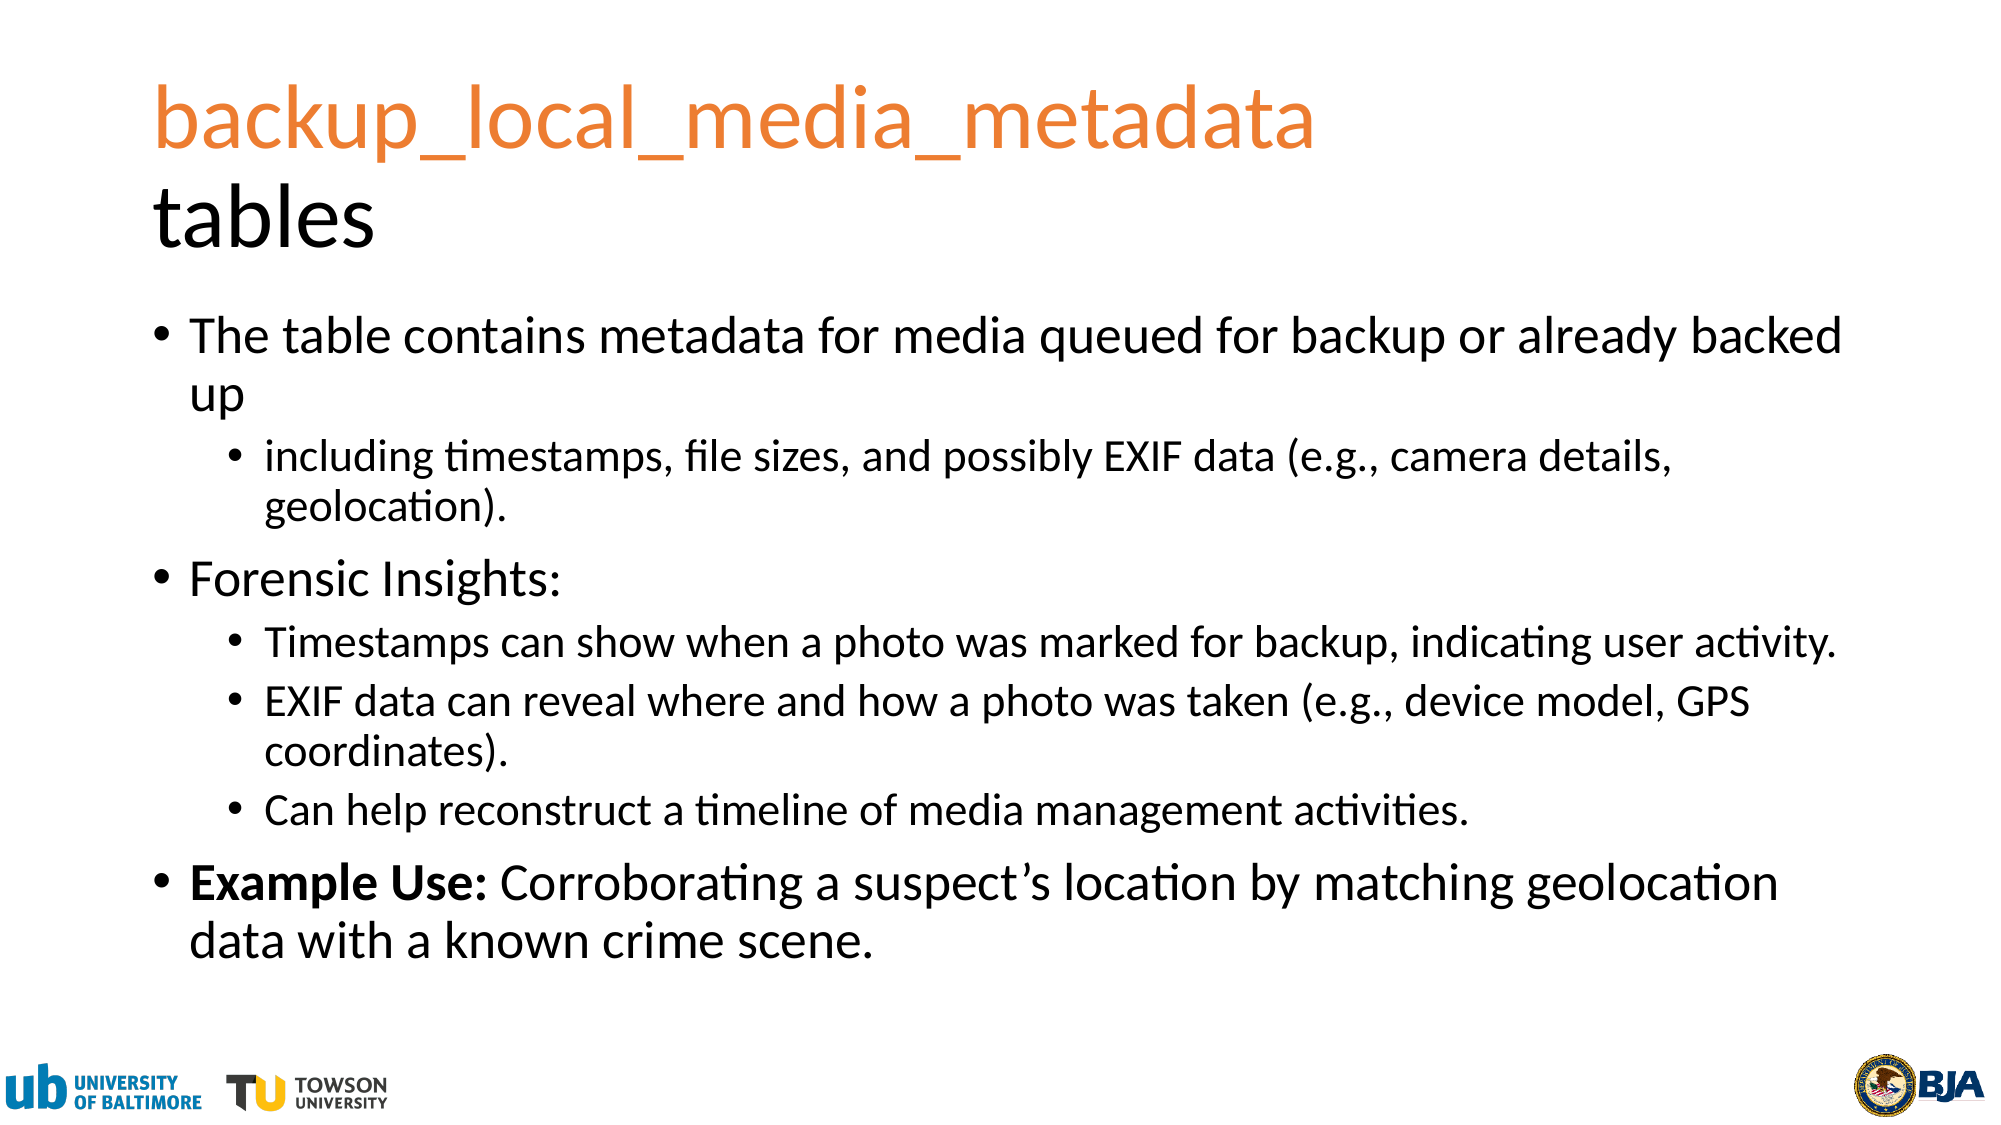

# backup_local_media_metadata tables
The table contains metadata for media queued for backup or already backed up
including timestamps, file sizes, and possibly EXIF data (e.g., camera details, geolocation).
Forensic Insights:
Timestamps can show when a photo was marked for backup, indicating user activity.
EXIF data can reveal where and how a photo was taken (e.g., device model, GPS coordinates).
Can help reconstruct a timeline of media management activities.
Example Use: Corroborating a suspect’s location by matching geolocation data with a known crime scene.